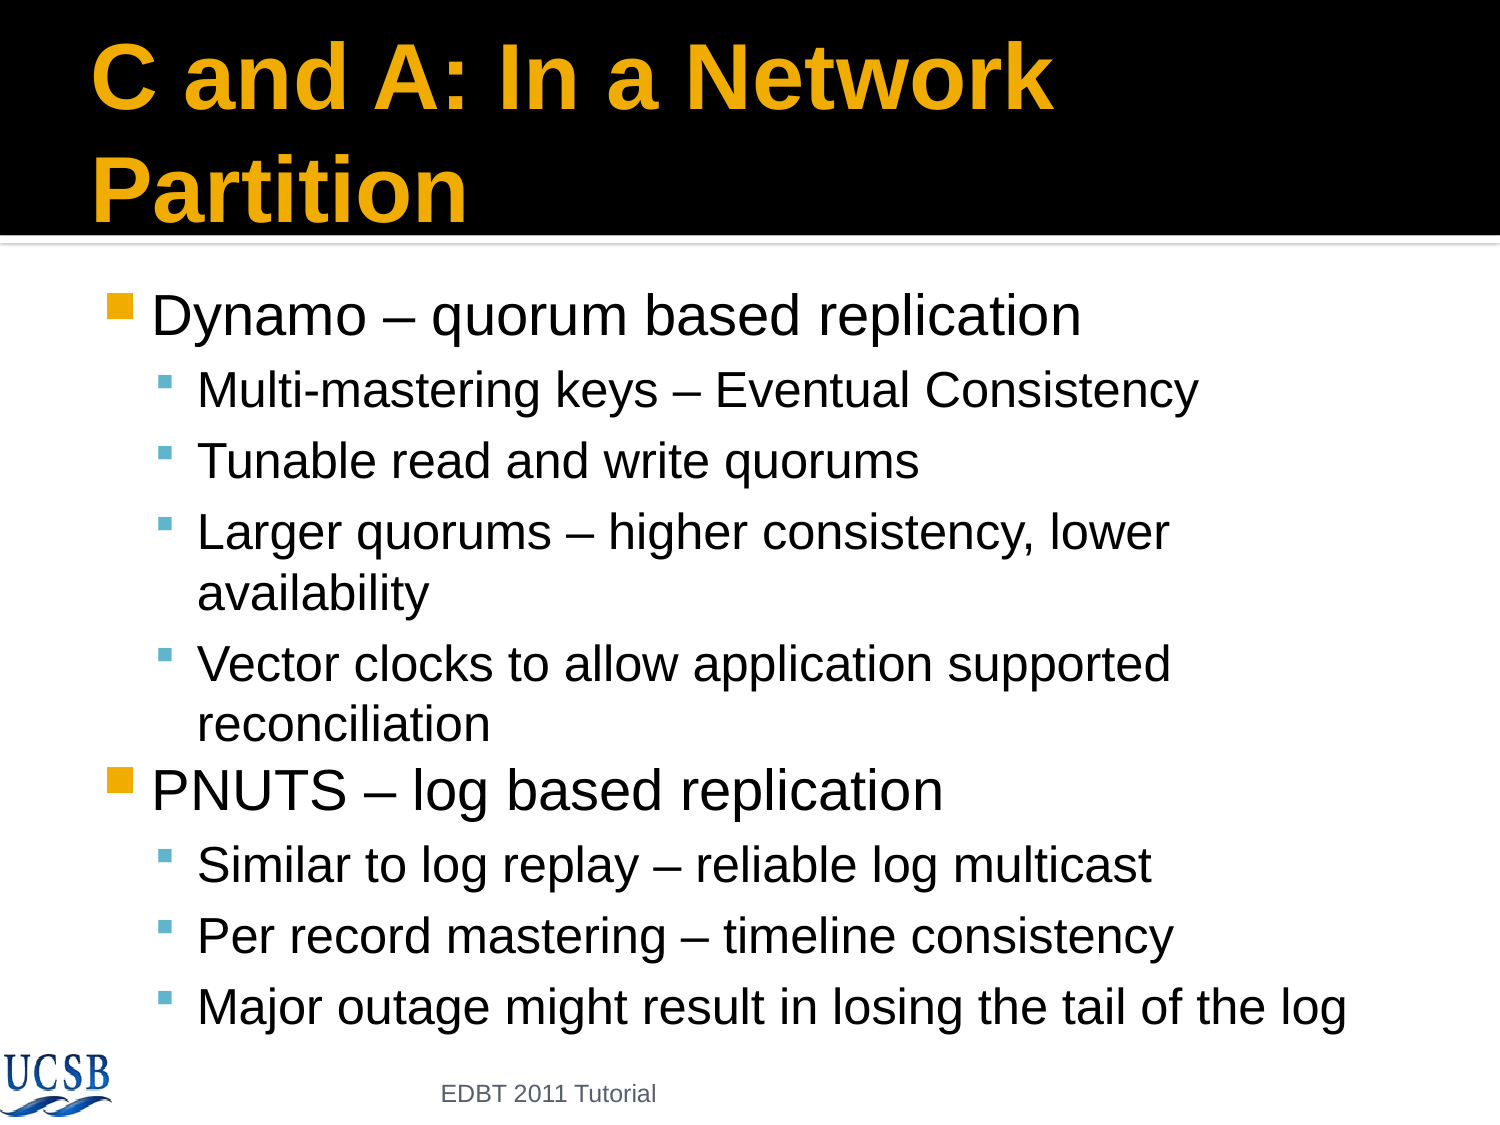

# C and A: In a Network Partition
Dynamo – quorum based replication
Multi-mastering keys – Eventual Consistency
Tunable read and write quorums
Larger quorums – higher consistency, lower availability
Vector clocks to allow application supported reconciliation
PNUTS – log based replication
Similar to log replay – reliable log multicast
Per record mastering – timeline consistency
Major outage might result in losing the tail of the log
EDBT 2011 Tutorial